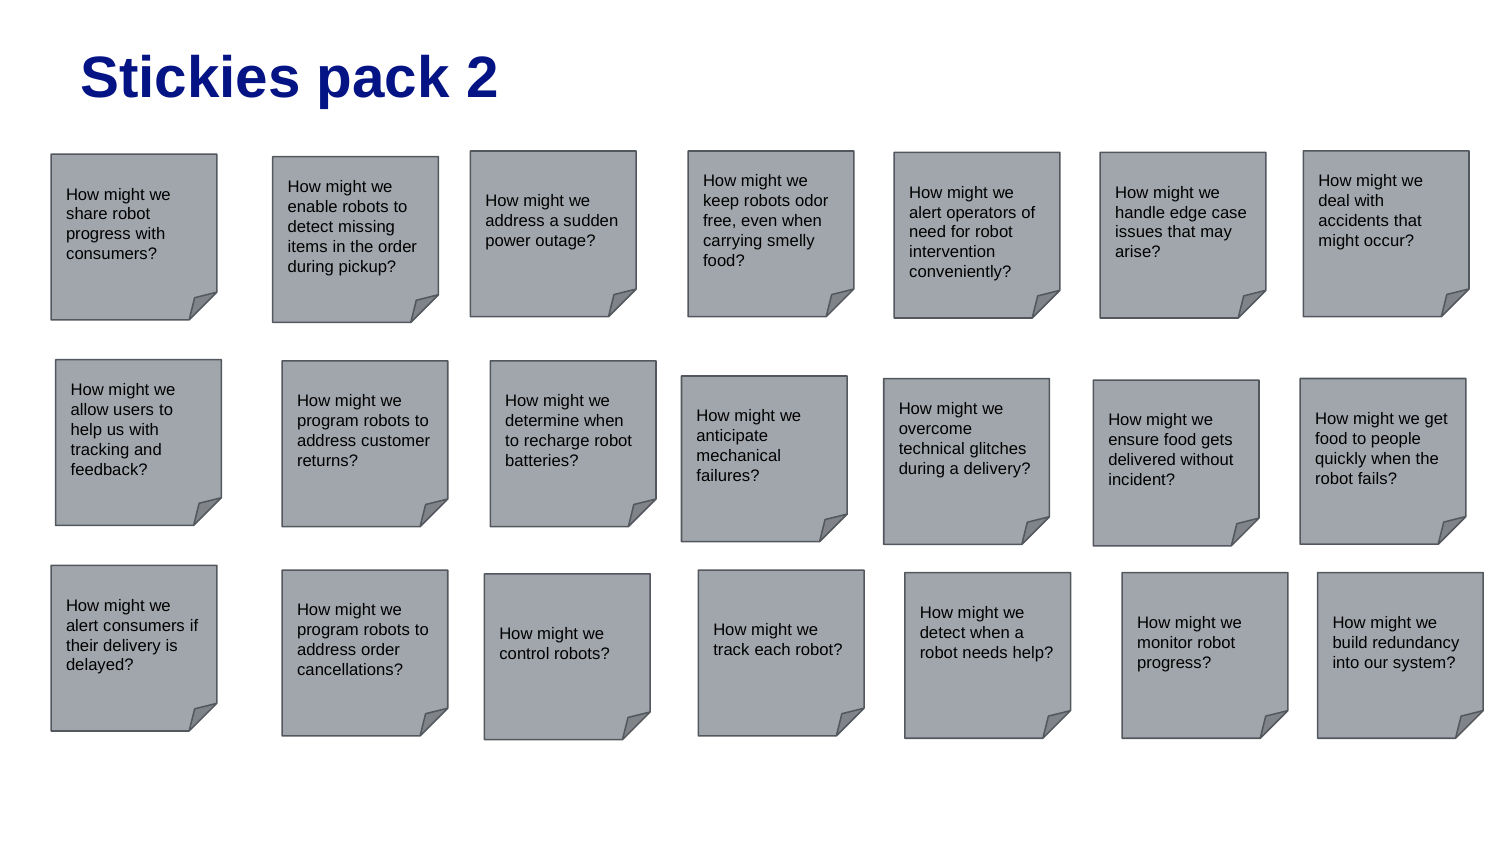

Stickies pack 2
How might we deal with accidents that might occur?

How might we address a sudden power outage?
How might we keep robots odor free, even when carrying smelly food?

How might we alert operators of need for robot intervention conveniently?

How might we handle edge case issues that may arise?
How might we share robot progress with consumers?
How might we enable robots to detect missing items in the order during pickup?
How might we allow users to help us with tracking and feedback?
How might we program robots to address customer returns?
How might we determine when to recharge robot batteries?
How might we anticipate mechanical failures?
How might we get food to people quickly when the robot fails?
How might we overcome technical glitches during a delivery?

How might we ensure food gets delivered without incident?
How might we alert consumers if their delivery is delayed?
How might we program robots to address order cancellations?
How might we track each robot?
How might we detect when a robot needs help?

How might we monitor robot progress?
How might we build redundancy into our system?
How might we control robots?